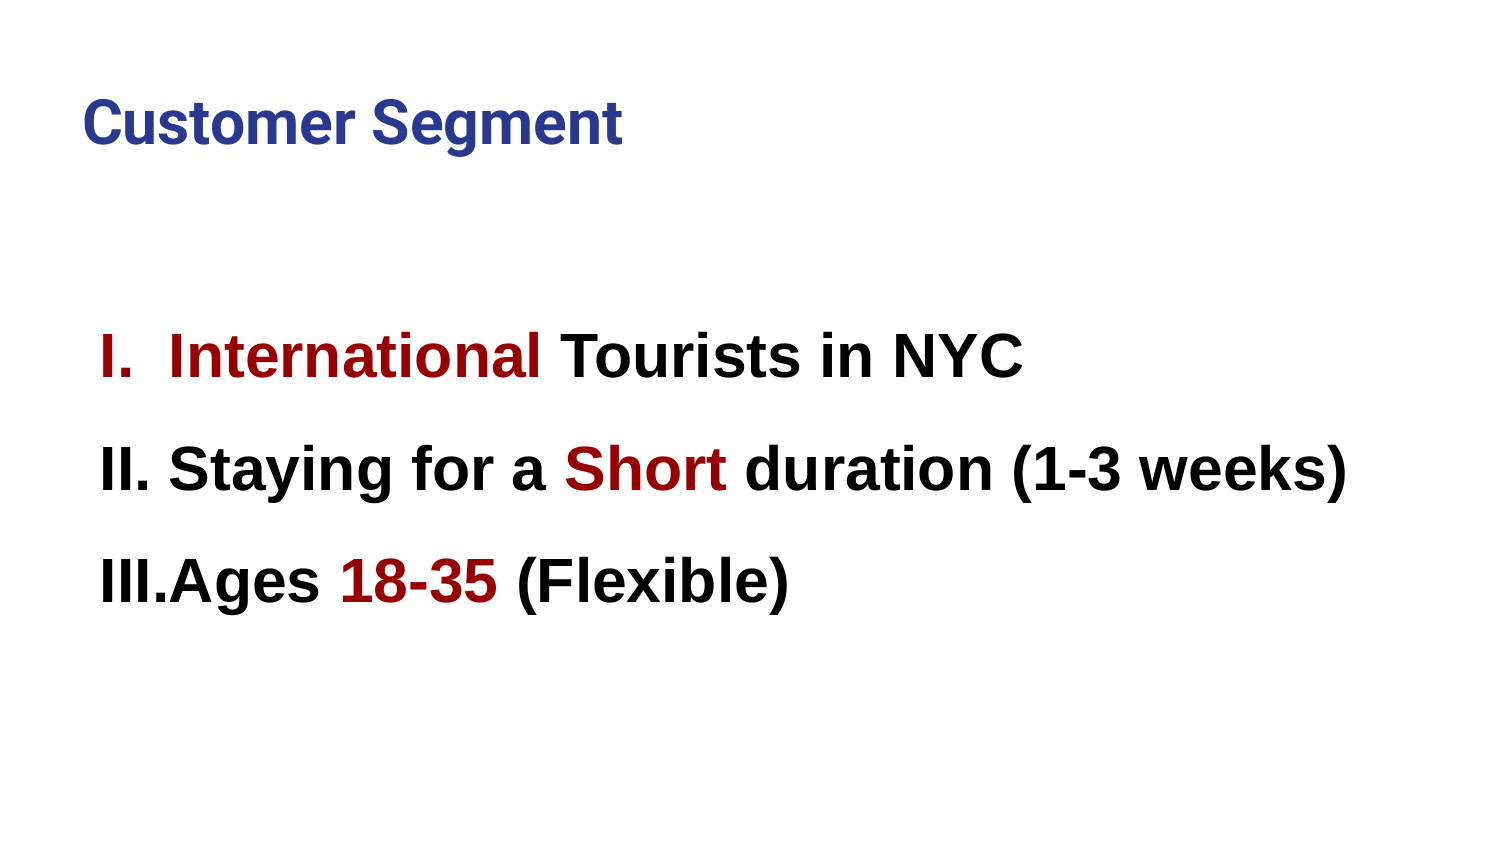

# Customer Segment
International Tourists in NYC
Staying for a Short duration (1-3 weeks)
Ages 18-35 (Flexible)